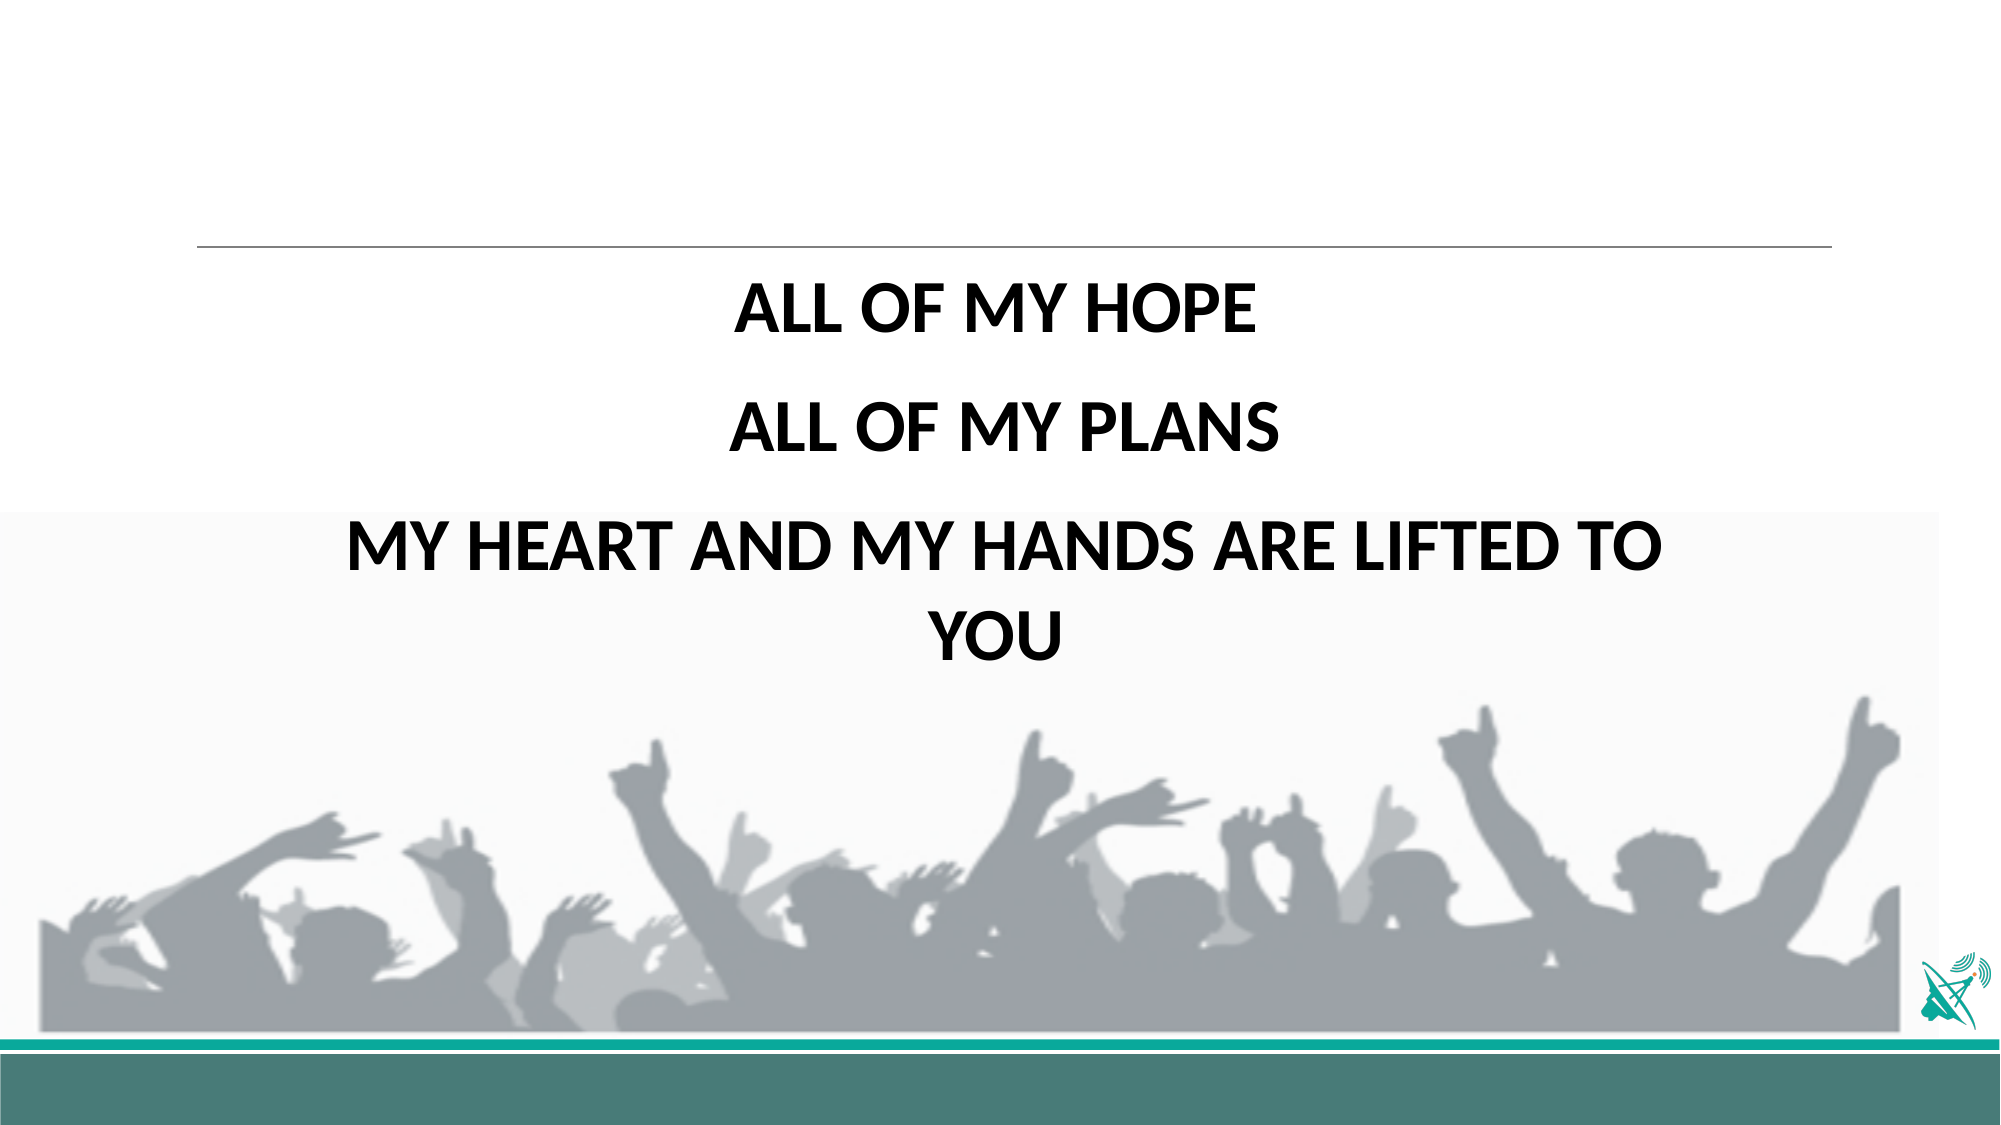

ALL OF MY HOPE
ALL OF MY PLANS
MY HEART AND MY HANDS ARE LIFTED TO YOU